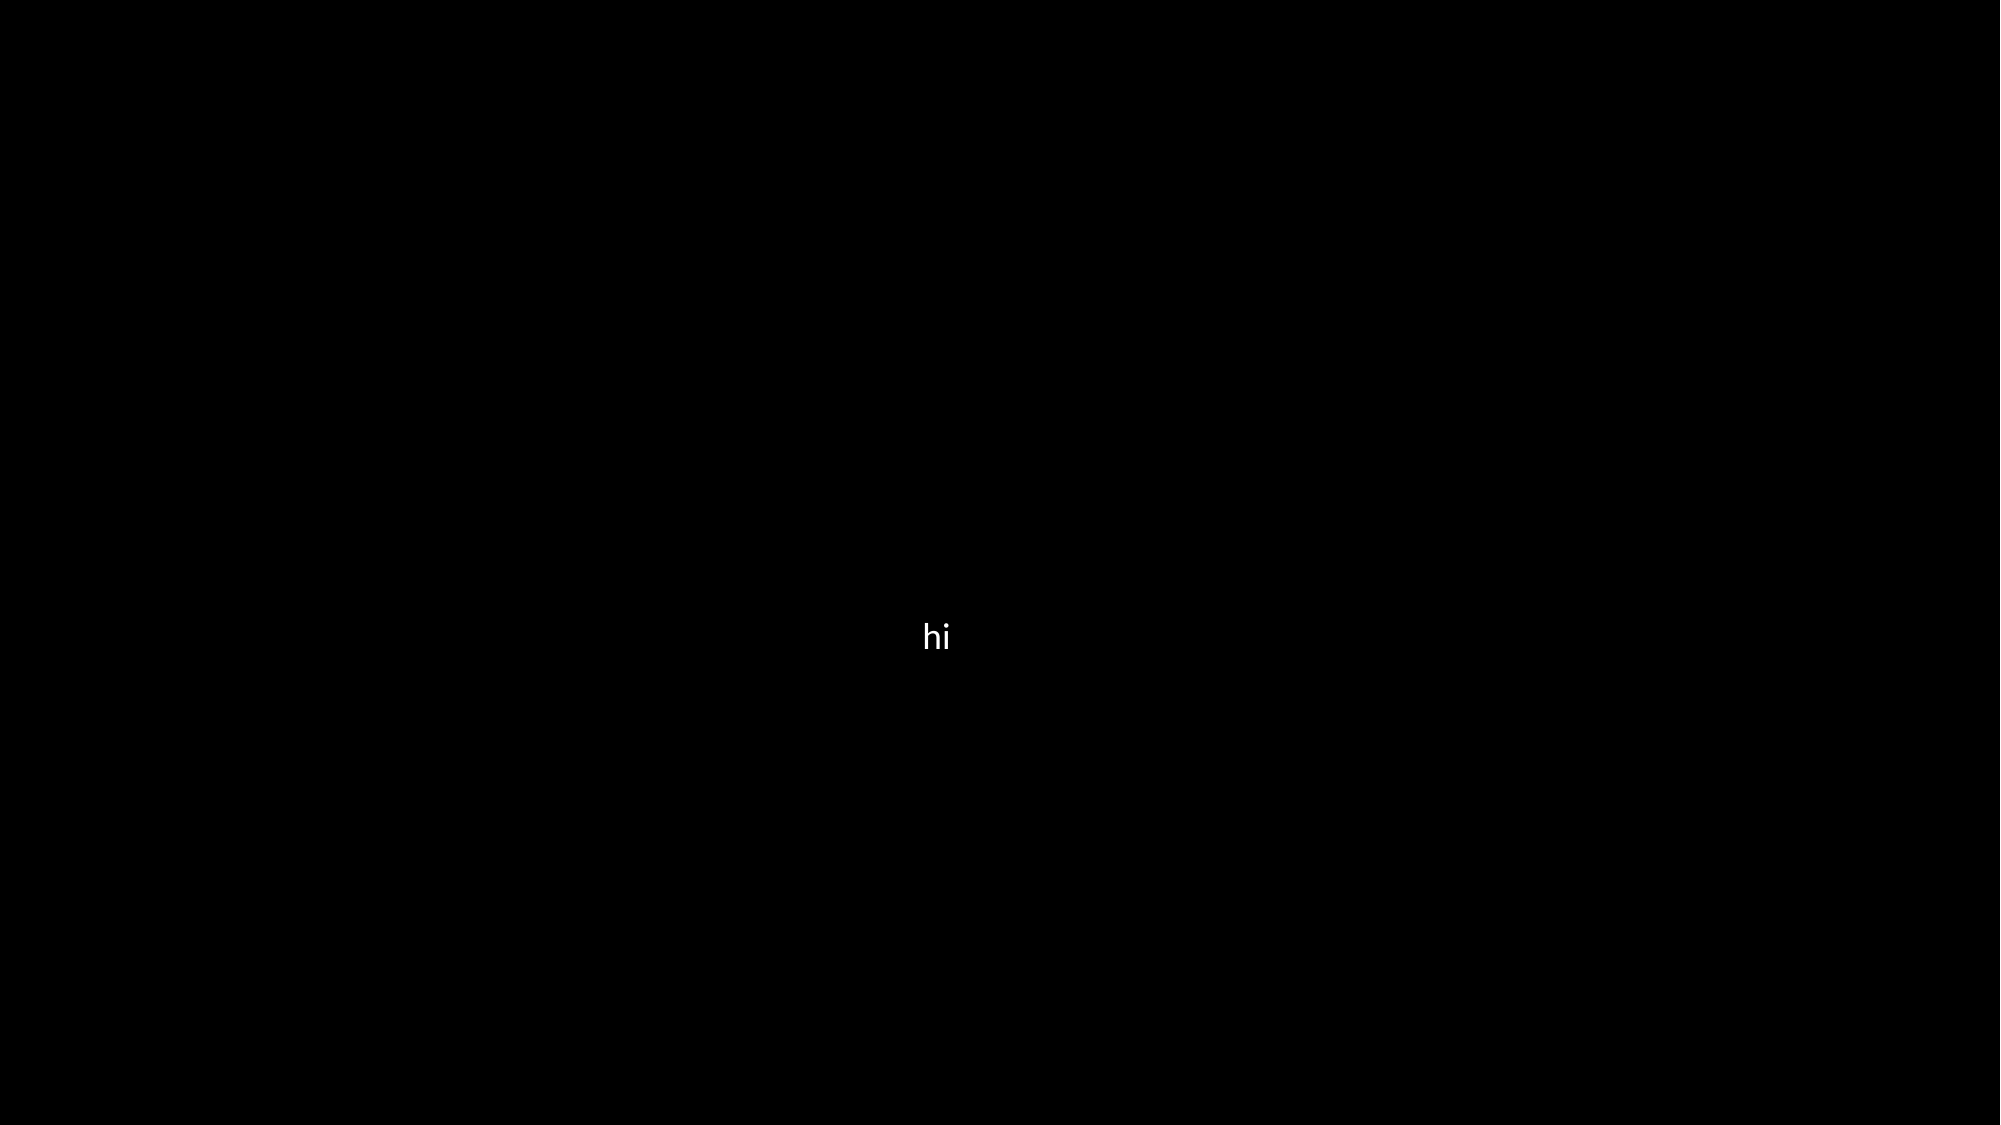

hi
# Personlize: you’ll b e to presonlize later
Blue red
green